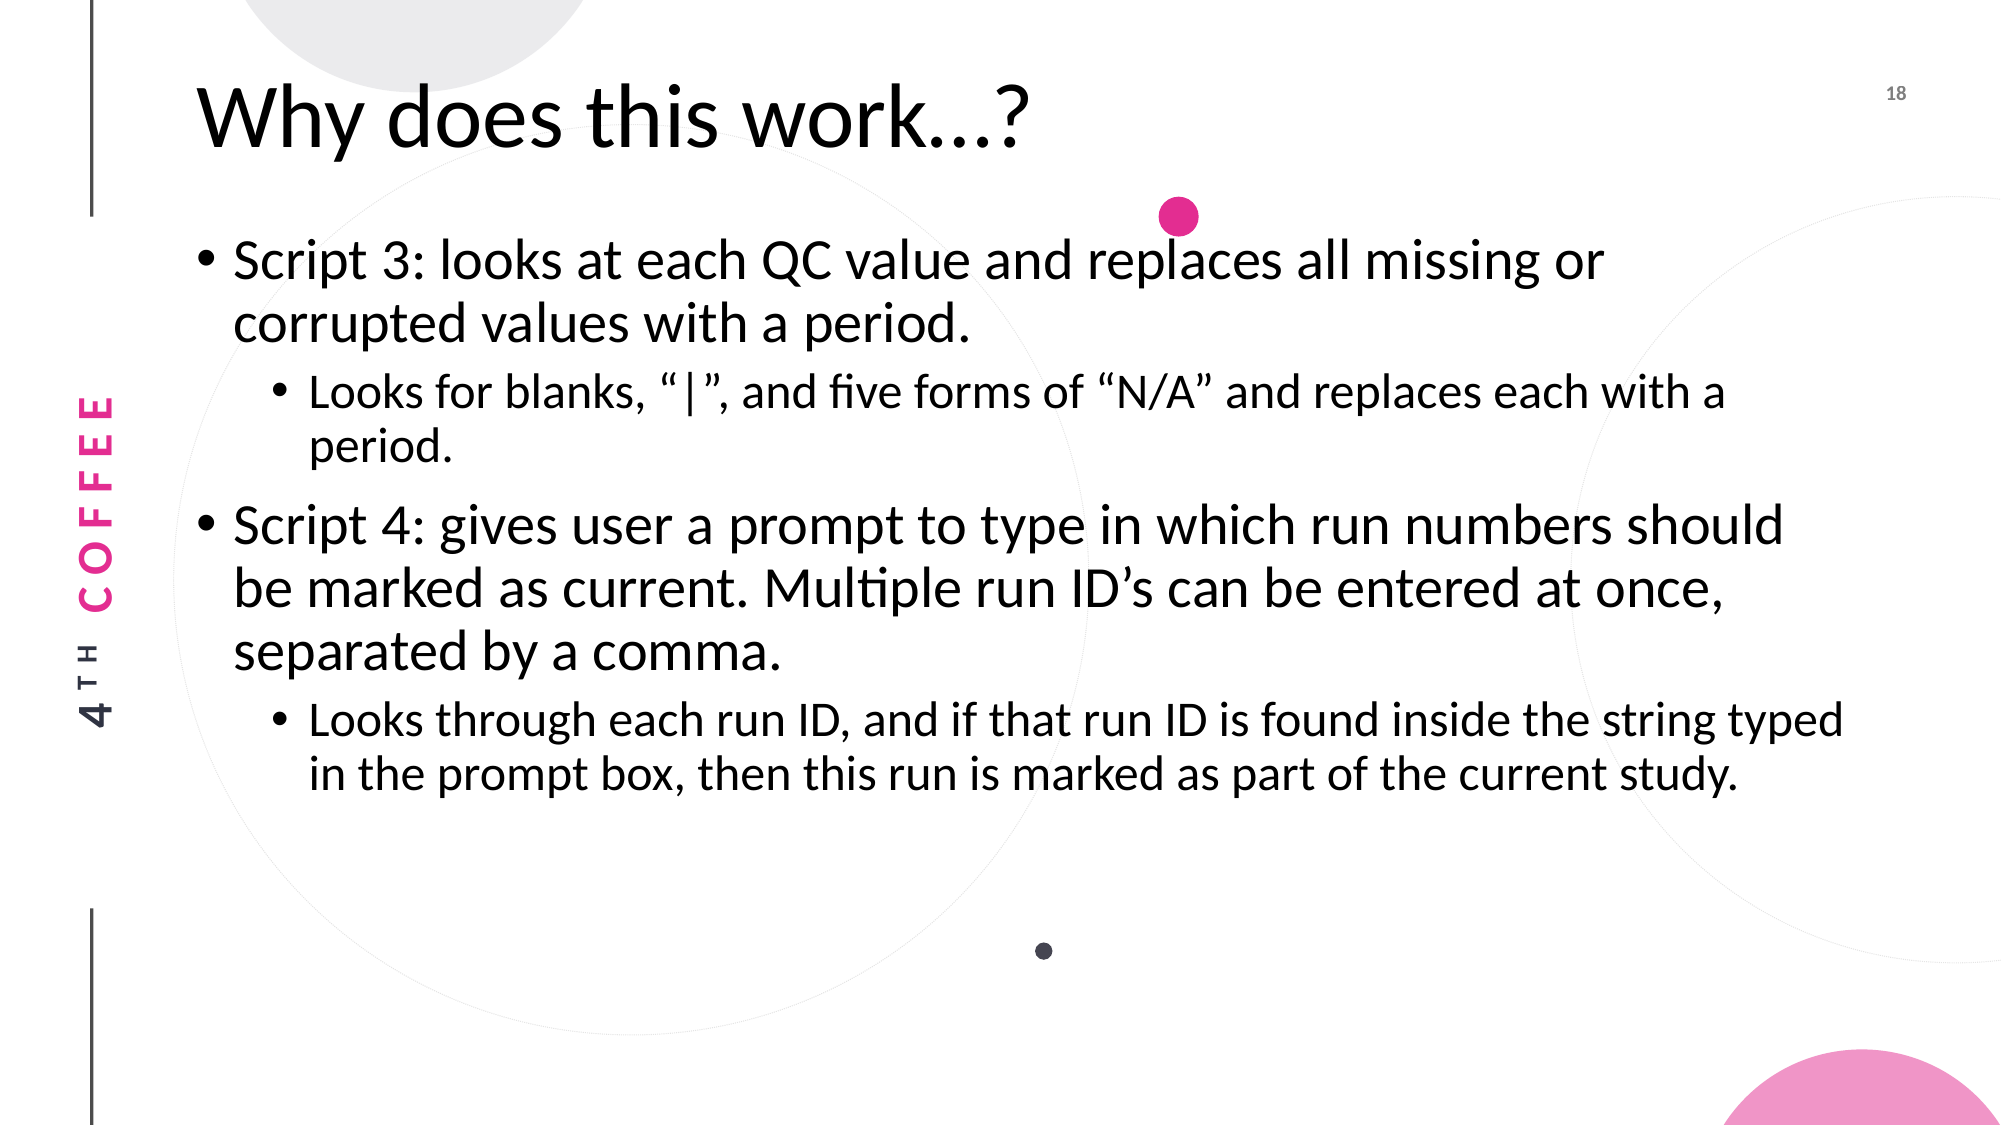

# Why does this work…?
Script 3: looks at each QC value and replaces all missing or corrupted values with a period.
Looks for blanks, “|”, and five forms of “N/A” and replaces each with a period.
Script 4: gives user a prompt to type in which run numbers should be marked as current. Multiple run ID’s can be entered at once, separated by a comma.
Looks through each run ID, and if that run ID is found inside the string typed in the prompt box, then this run is marked as part of the current study.